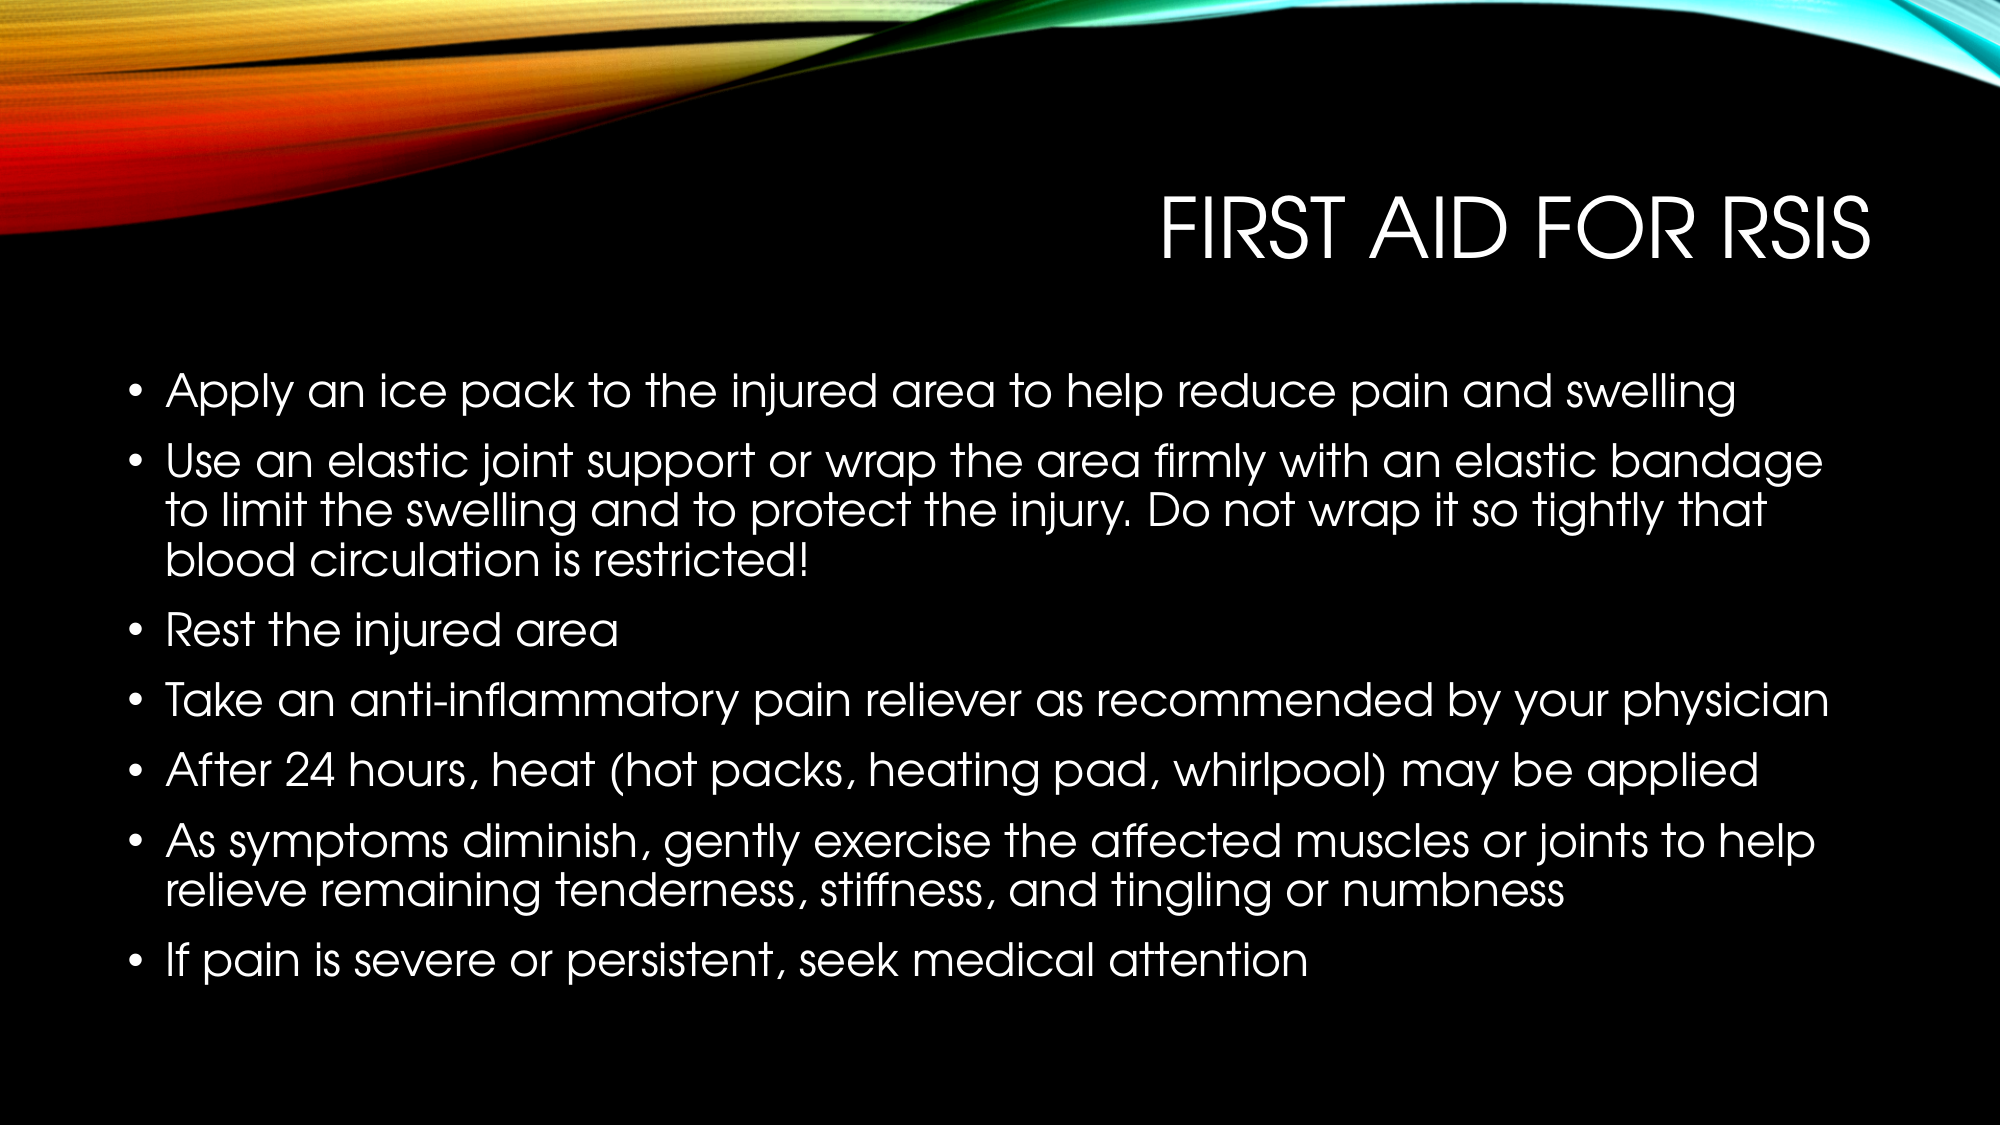

# First Aid for RSIs
Apply an ice pack to the injured area to help reduce pain and swelling
Use an elastic joint support or wrap the area firmly with an elastic bandage to limit the swelling and to protect the injury. Do not wrap it so tightly that blood circulation is restricted!
Rest the injured area
Take an anti-inflammatory pain reliever as recommended by your physician
After 24 hours, heat (hot packs, heating pad, whirlpool) may be applied
As symptoms diminish, gently exercise the affected muscles or joints to help relieve remaining tenderness, stiffness, and tingling or numbness
If pain is severe or persistent, seek medical attention